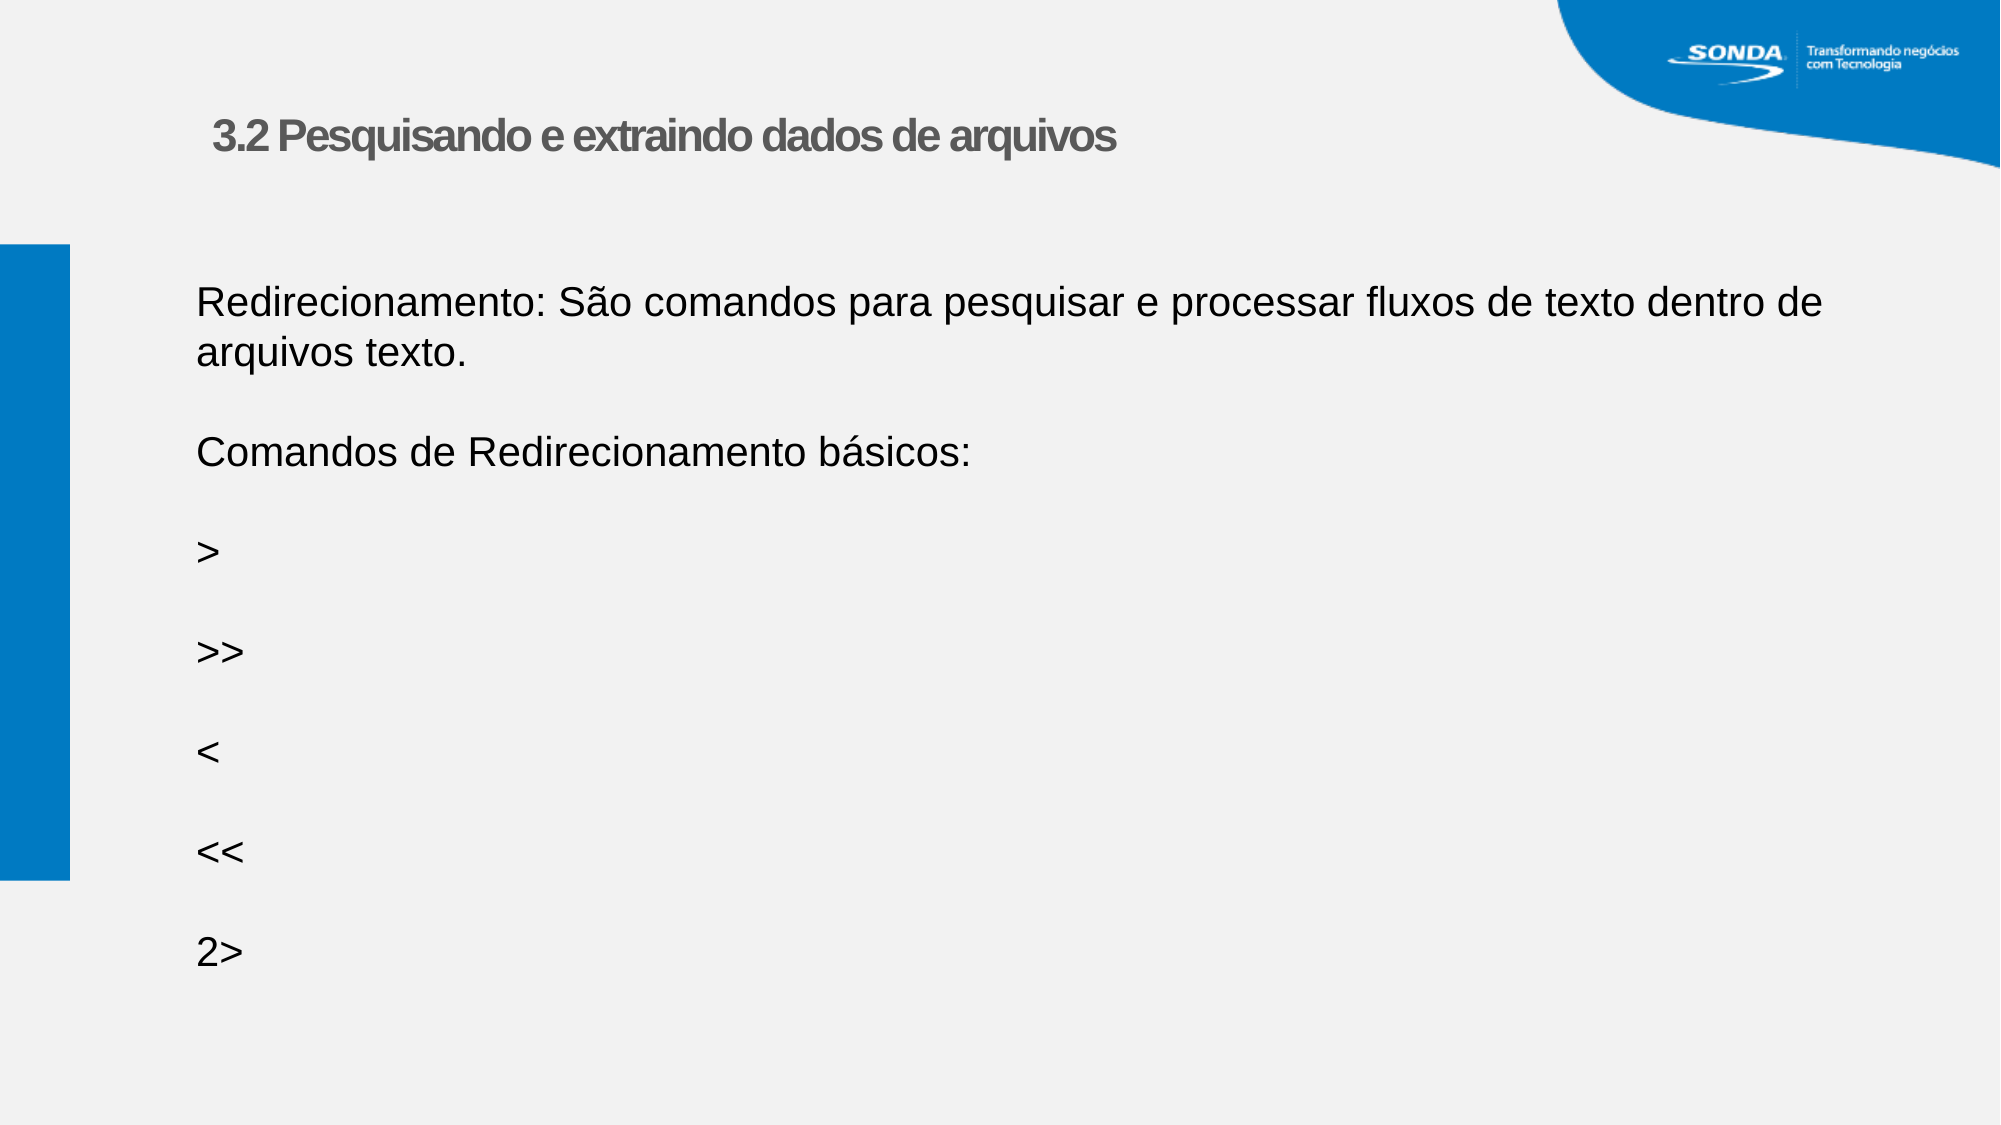

3.2 Pesquisando e extraindo dados de arquivos
Redirecionamento: São comandos para pesquisar e processar fluxos de texto dentro de arquivos texto.

Comandos de Redirecionamento básicos:

>

>>

<

<<

2>